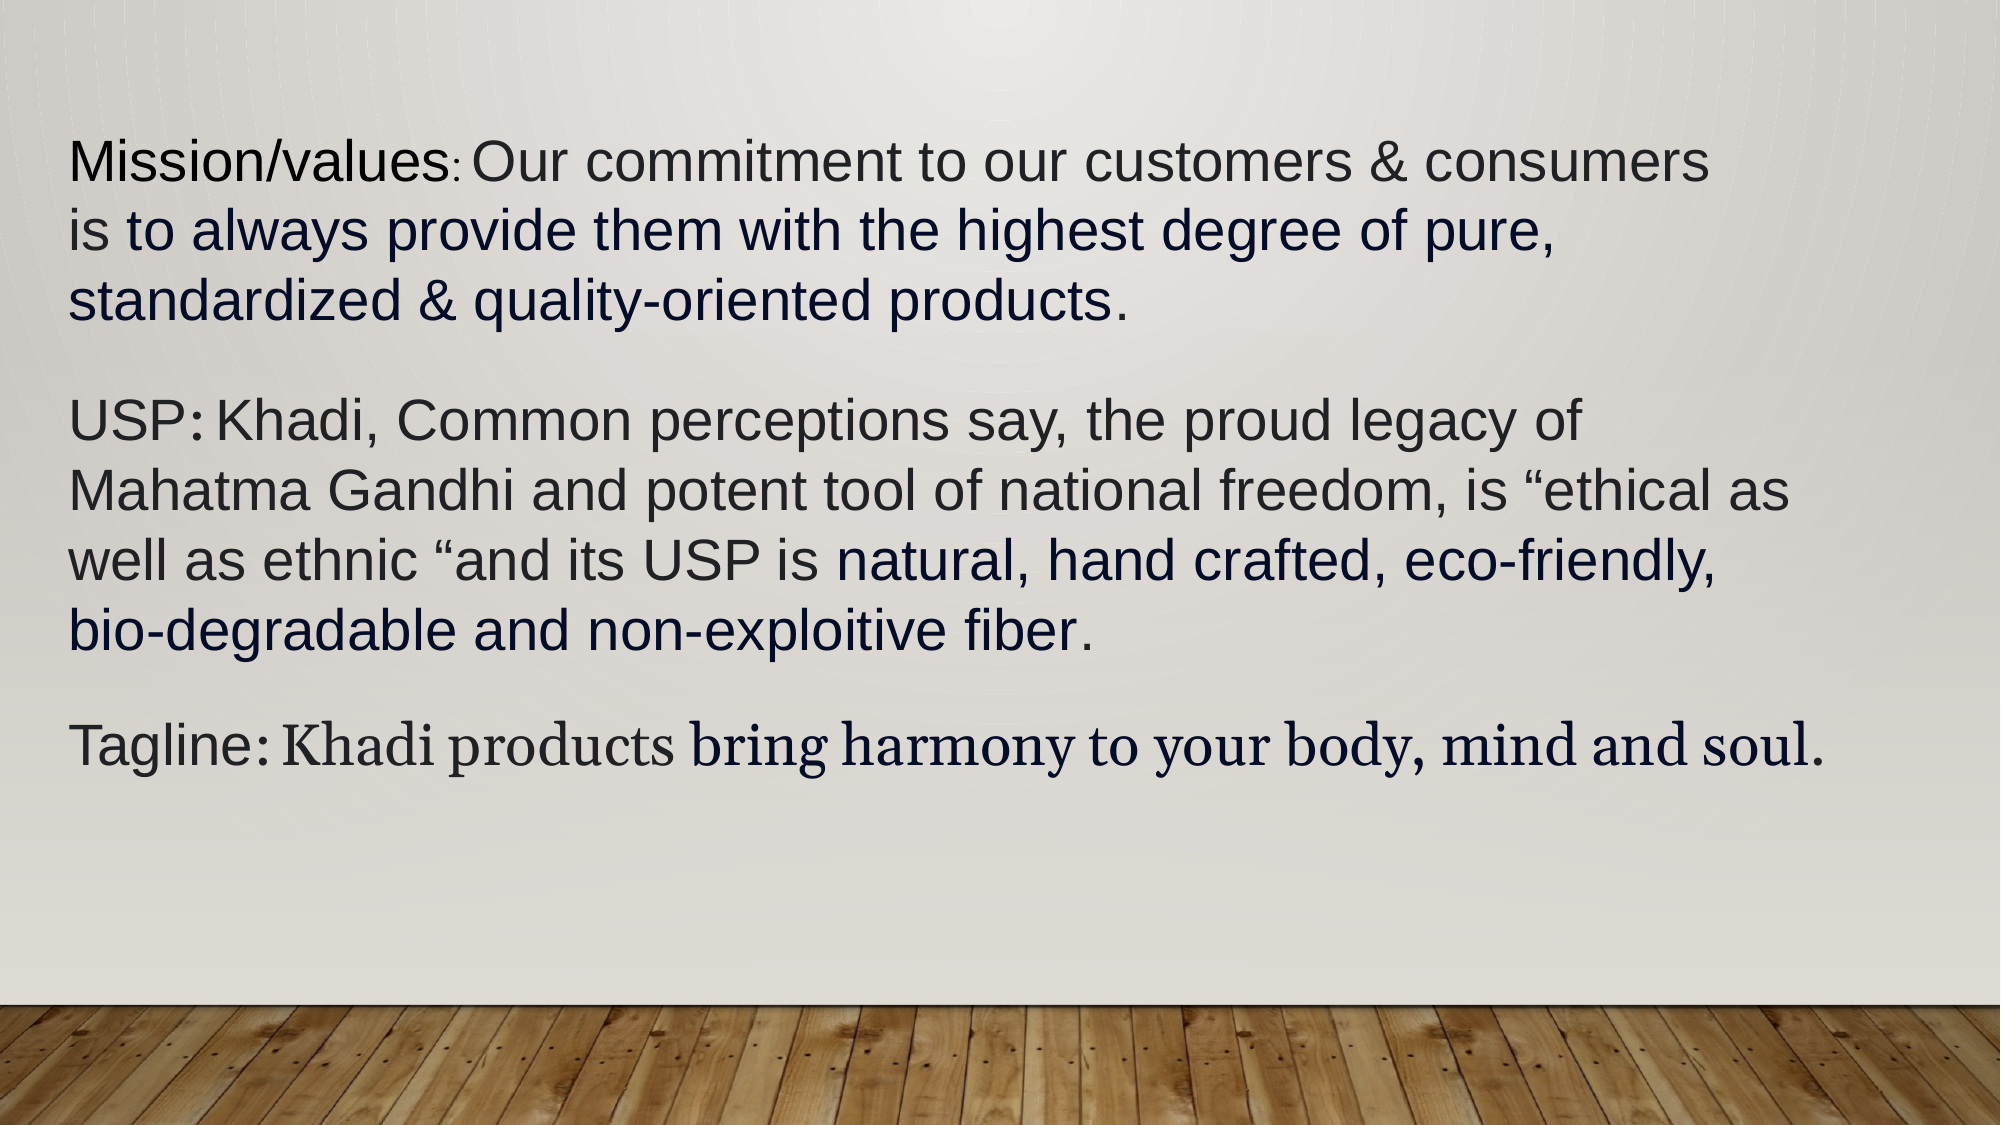

Mission/values: Our commitment to our customers & consumers is to always provide them with the highest degree of pure, standardized & quality-oriented products.

USP: Khadi, Common perceptions say, the proud legacy of Mahatma Gandhi and potent tool of national freedom, is “ethical as well as ethnic “and its USP is natural, hand crafted, eco-friendly, bio-degradable and non-exploitive fiber.

Tagline: Khadi products bring harmony to your body, mind and soul.